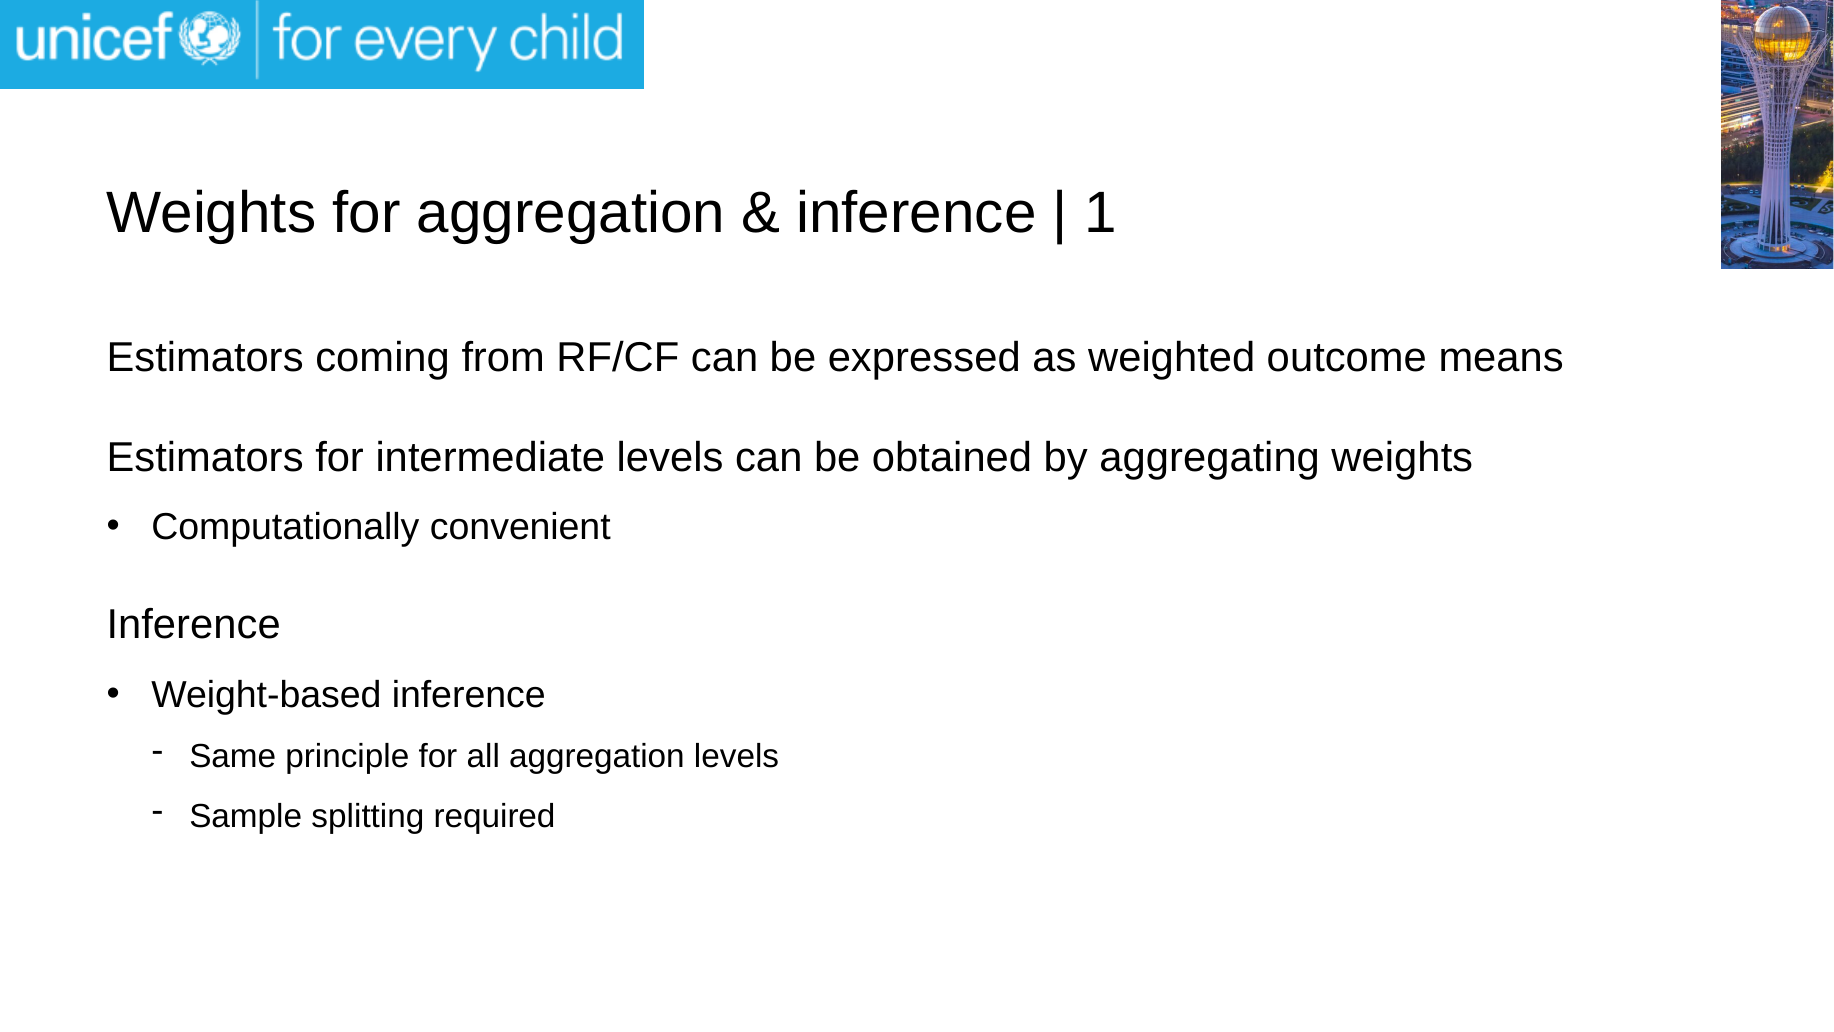

# Weights for aggregation & inference | 1
Estimators coming from RF/CF can be expressed as weighted outcome means
Estimators for intermediate levels can be obtained by aggregating weights
Computationally convenient
Inference
Weight-based inference
Same principle for all aggregation levels
Sample splitting required